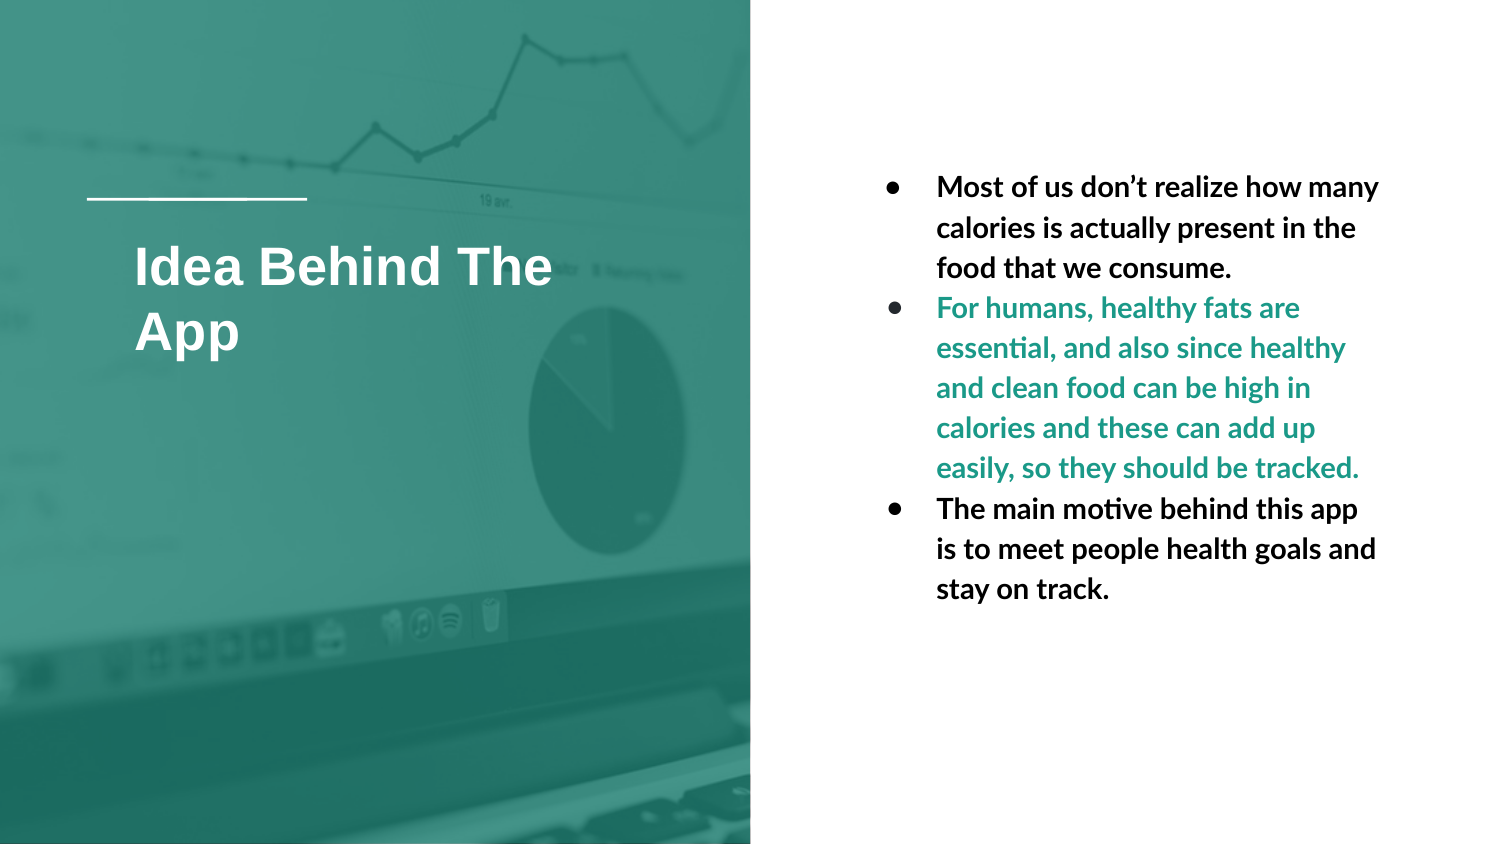

Most of us don’t realize how many calories is actually present in the food that we consume.
For humans, healthy fats are essential, and also since healthy and clean food can be high in calories and these can add up easily, so they should be tracked.
The main motive behind this app is to meet people health goals and stay on track.

# Idea Behind The App